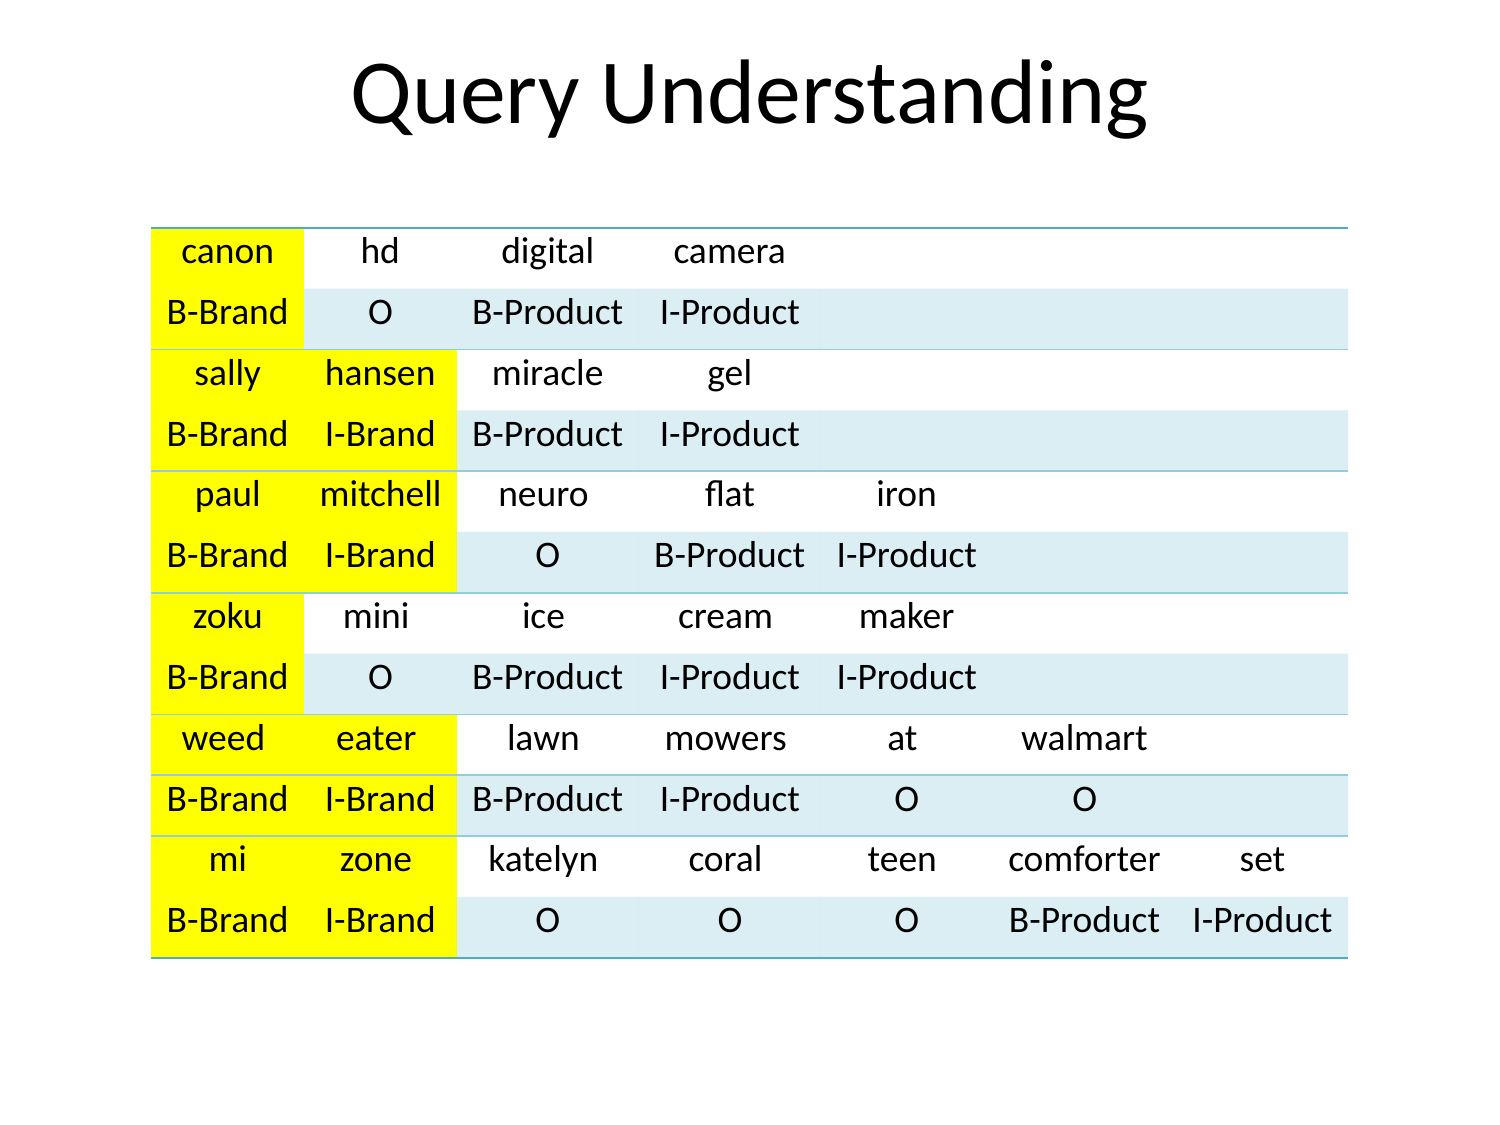

Query Understanding
| canon | hd | digital | camera |  |  |  |
| --- | --- | --- | --- | --- | --- | --- |
| B-Brand | O | B-Product | I-Product |  |  |  |
| sally | hansen | miracle | gel |  |  |  |
| B-Brand | I-Brand | B-Product | I-Product |  |  |  |
| paul | mitchell | neuro | flat | iron |  |  |
| B-Brand | I-Brand | O | B-Product | I-Product |  |  |
| zoku | mini | ice | cream | maker |  |  |
| B-Brand | O | B-Product | I-Product | I-Product |  |  |
| weed | eater | lawn | mowers | at | walmart |  |
| B-Brand | I-Brand | B-Product | I-Product | O | O |  |
| mi | zone | katelyn | coral | teen | comforter | set |
| B-Brand | I-Brand | O | O | O | B-Product | I-Product |